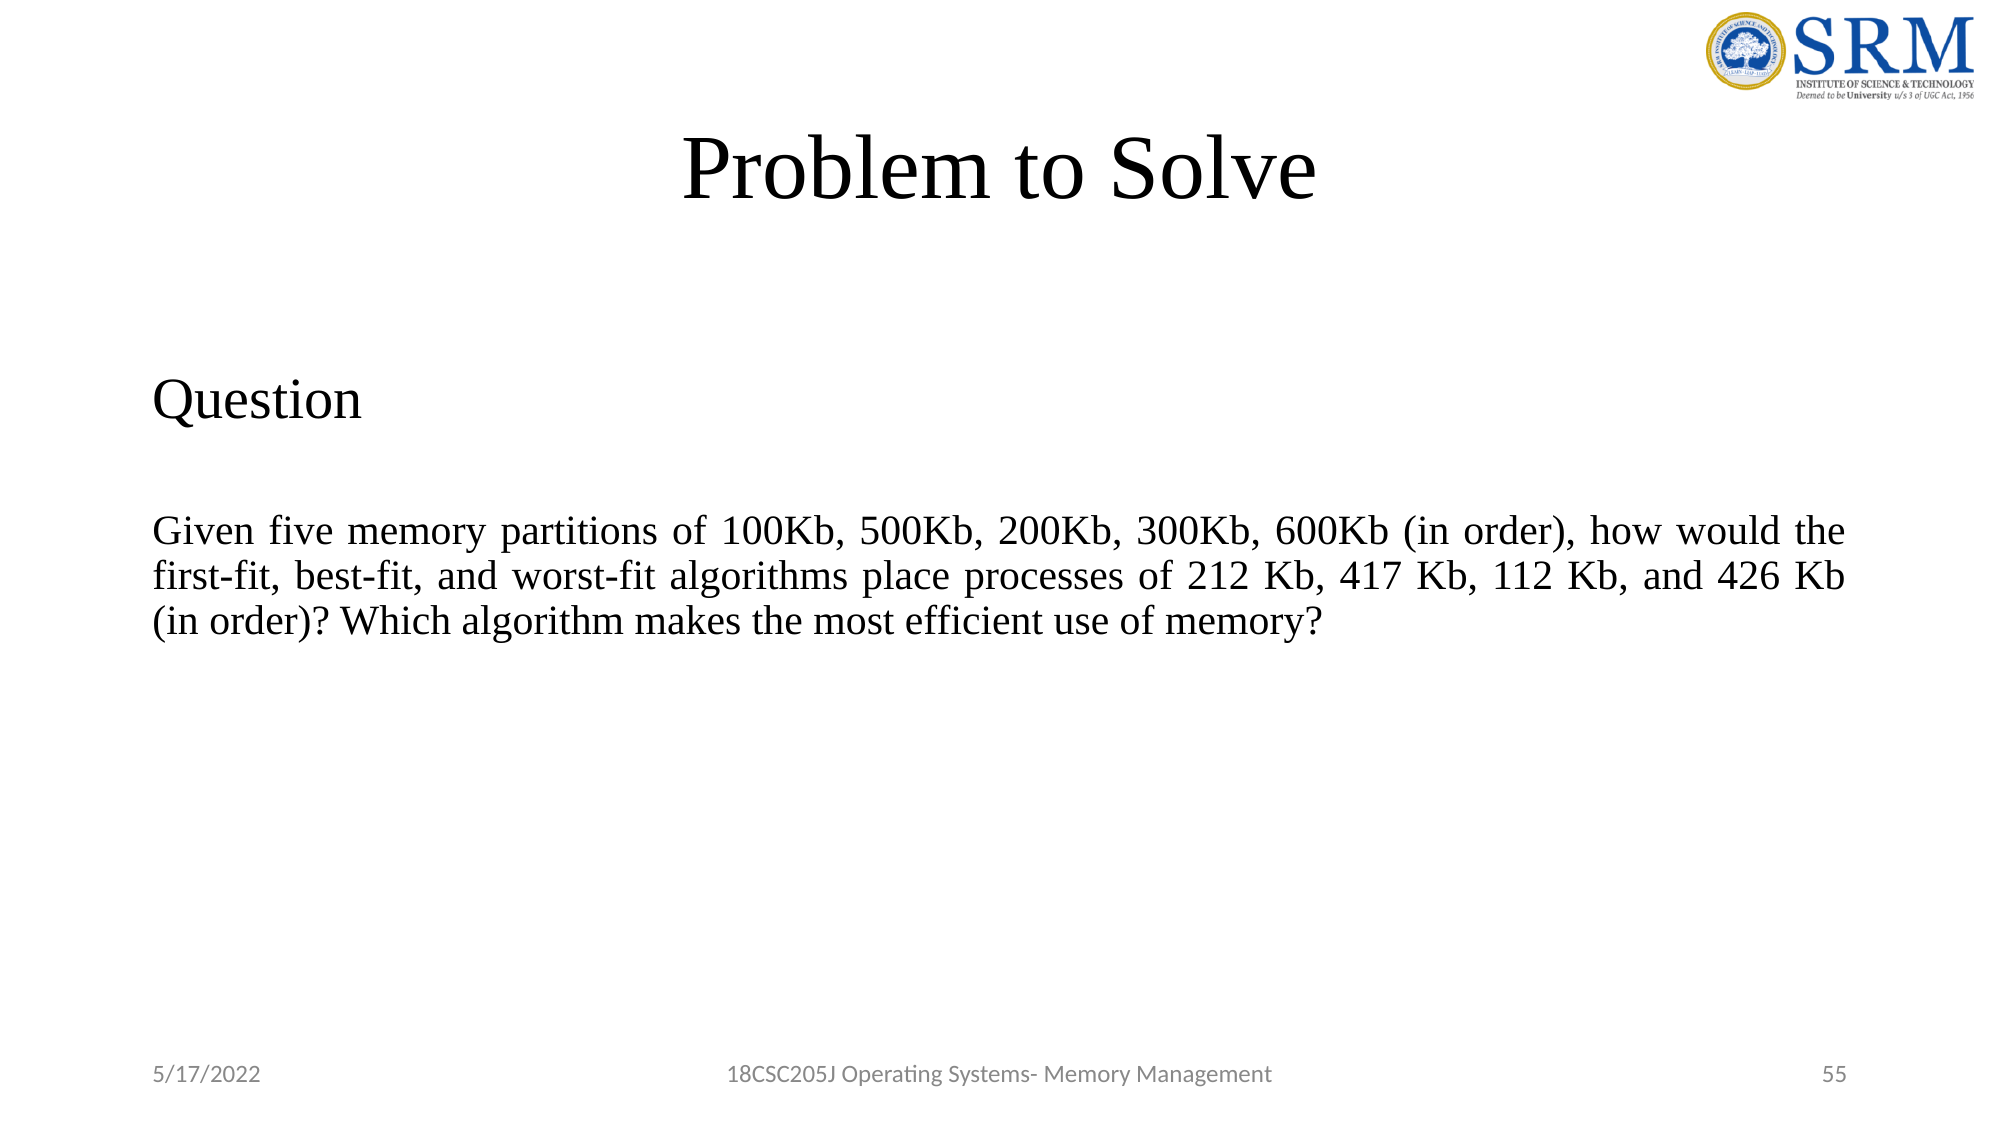

# Problem to Solve

Question

Given five memory partitions of 100Kb, 500Kb, 200Kb, 300Kb, 600Kb (in order), how would the first-fit, best-fit, and worst-fit algorithms place processes of 212 Kb, 417 Kb, 112 Kb, and 426 Kb (in order)? Which algorithm makes the most efficient use of memory?

5/17/2022
18CSC205J Operating Systems- Memory Management
55